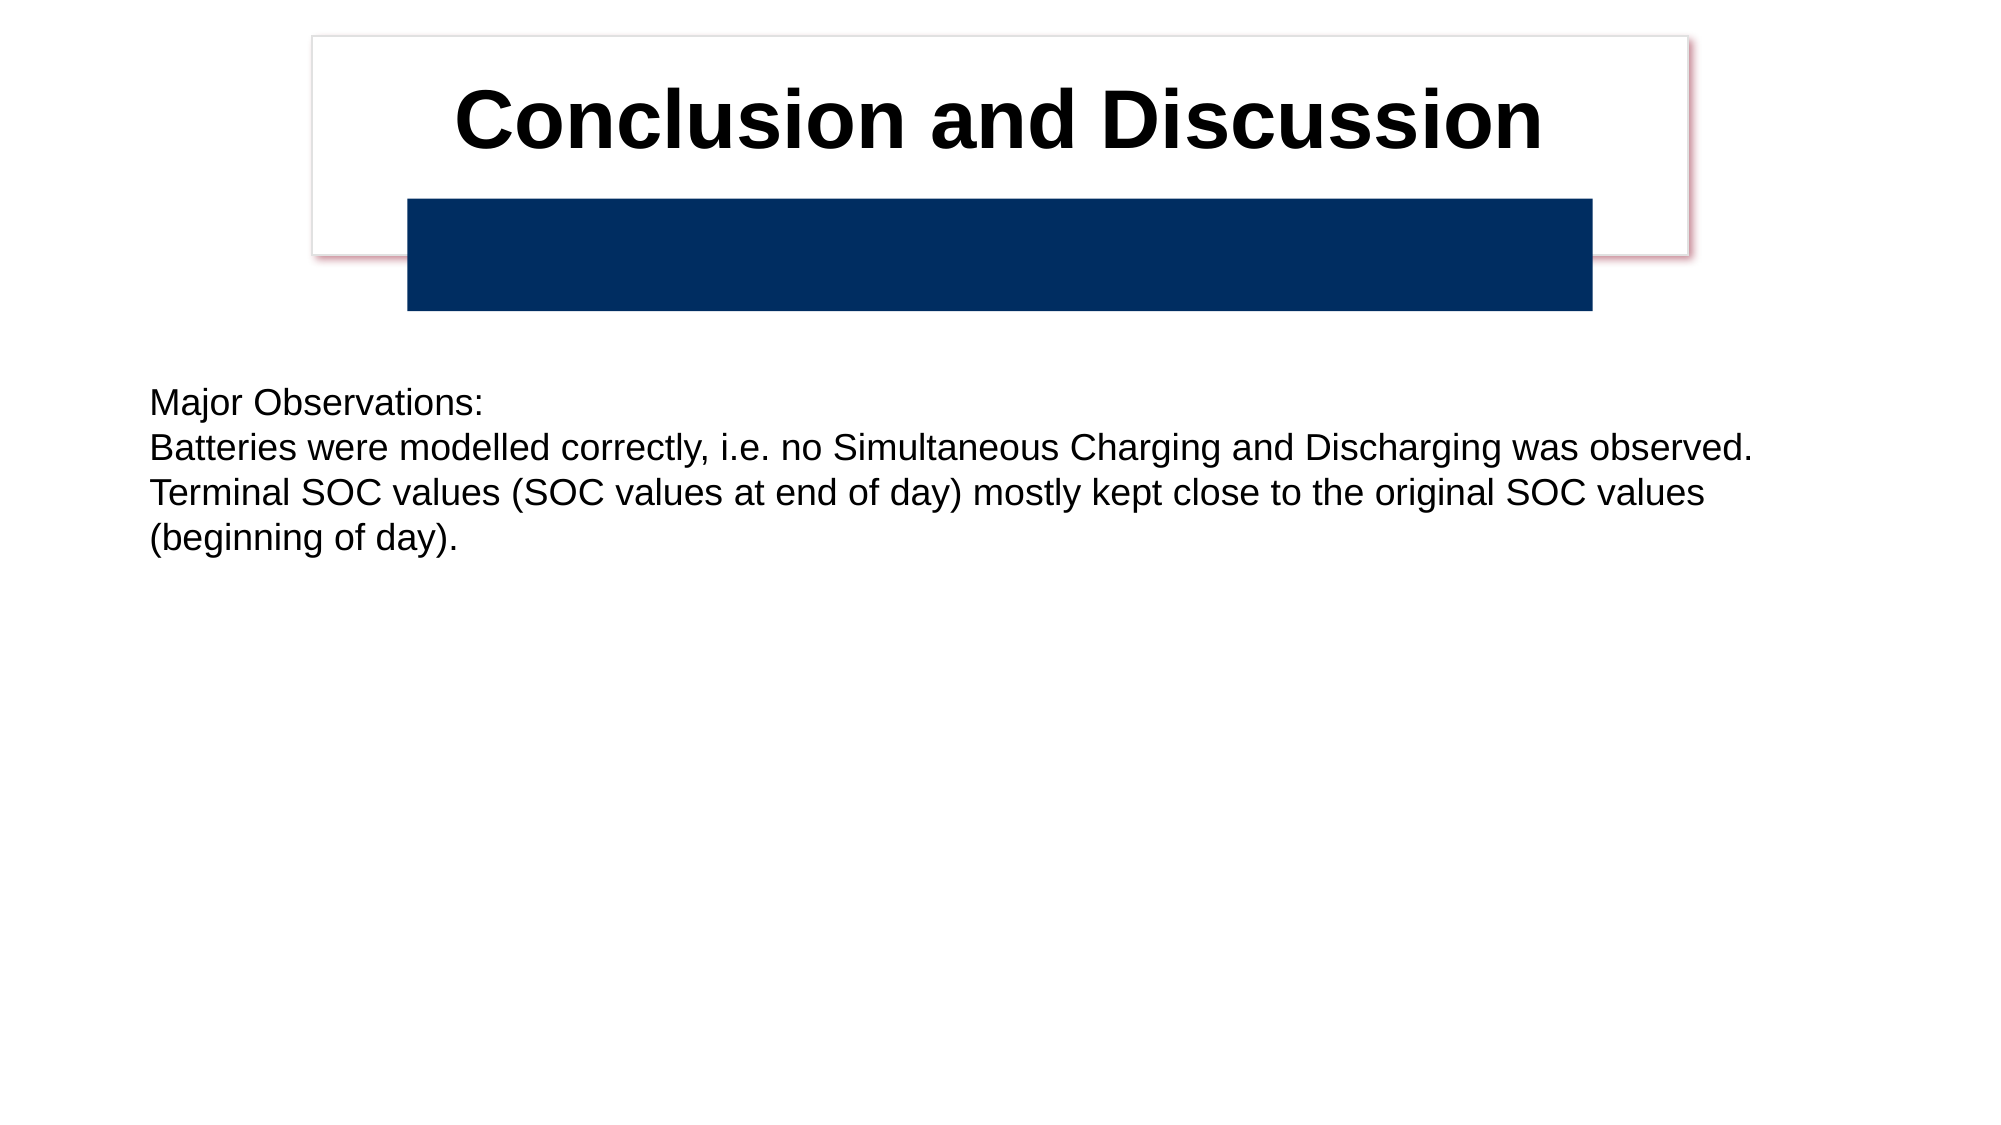

# Conclusion and Discussion

Major Observations:
Batteries were modelled correctly, i.e. no Simultaneous Charging and Discharging was observed.
Terminal SOC values (SOC values at end of day) mostly kept close to the original SOC values (beginning of day).